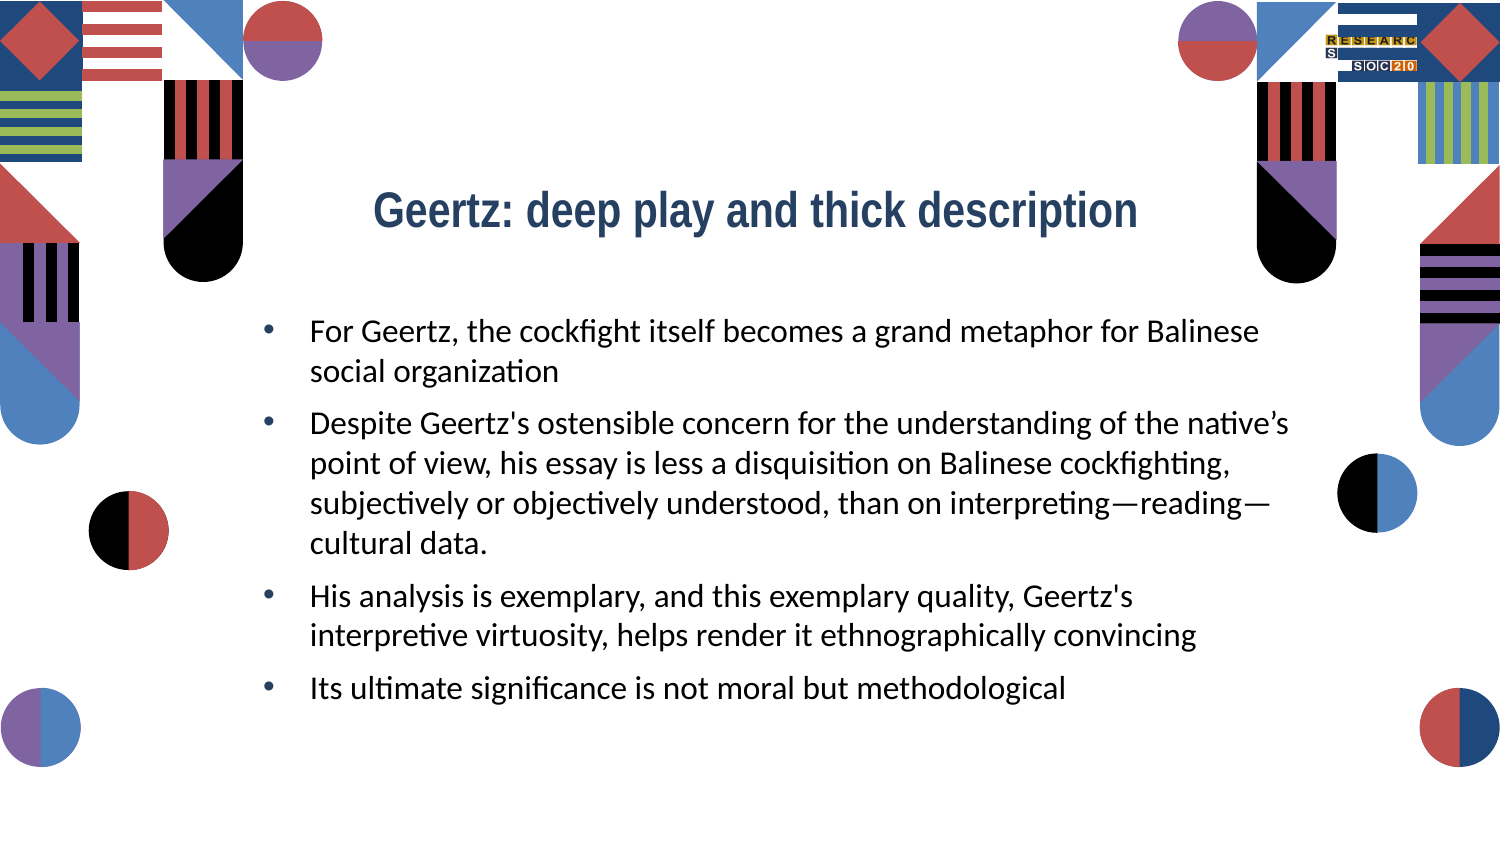

Geertz: deep play and thick description
For Geertz, the cockfight itself becomes a grand metaphor for Balinese social organization
Despite Geertz's ostensible concern for the understanding of the native’s point of view, his essay is less a disquisition on Balinese cockfighting, subjectively or objectively understood, than on interpreting—reading—cultural data.
His analysis is exemplary, and this exemplary quality, Geertz's interpretive virtuosity, helps render it ethnographically convincing
Its ultimate significance is not moral but methodological